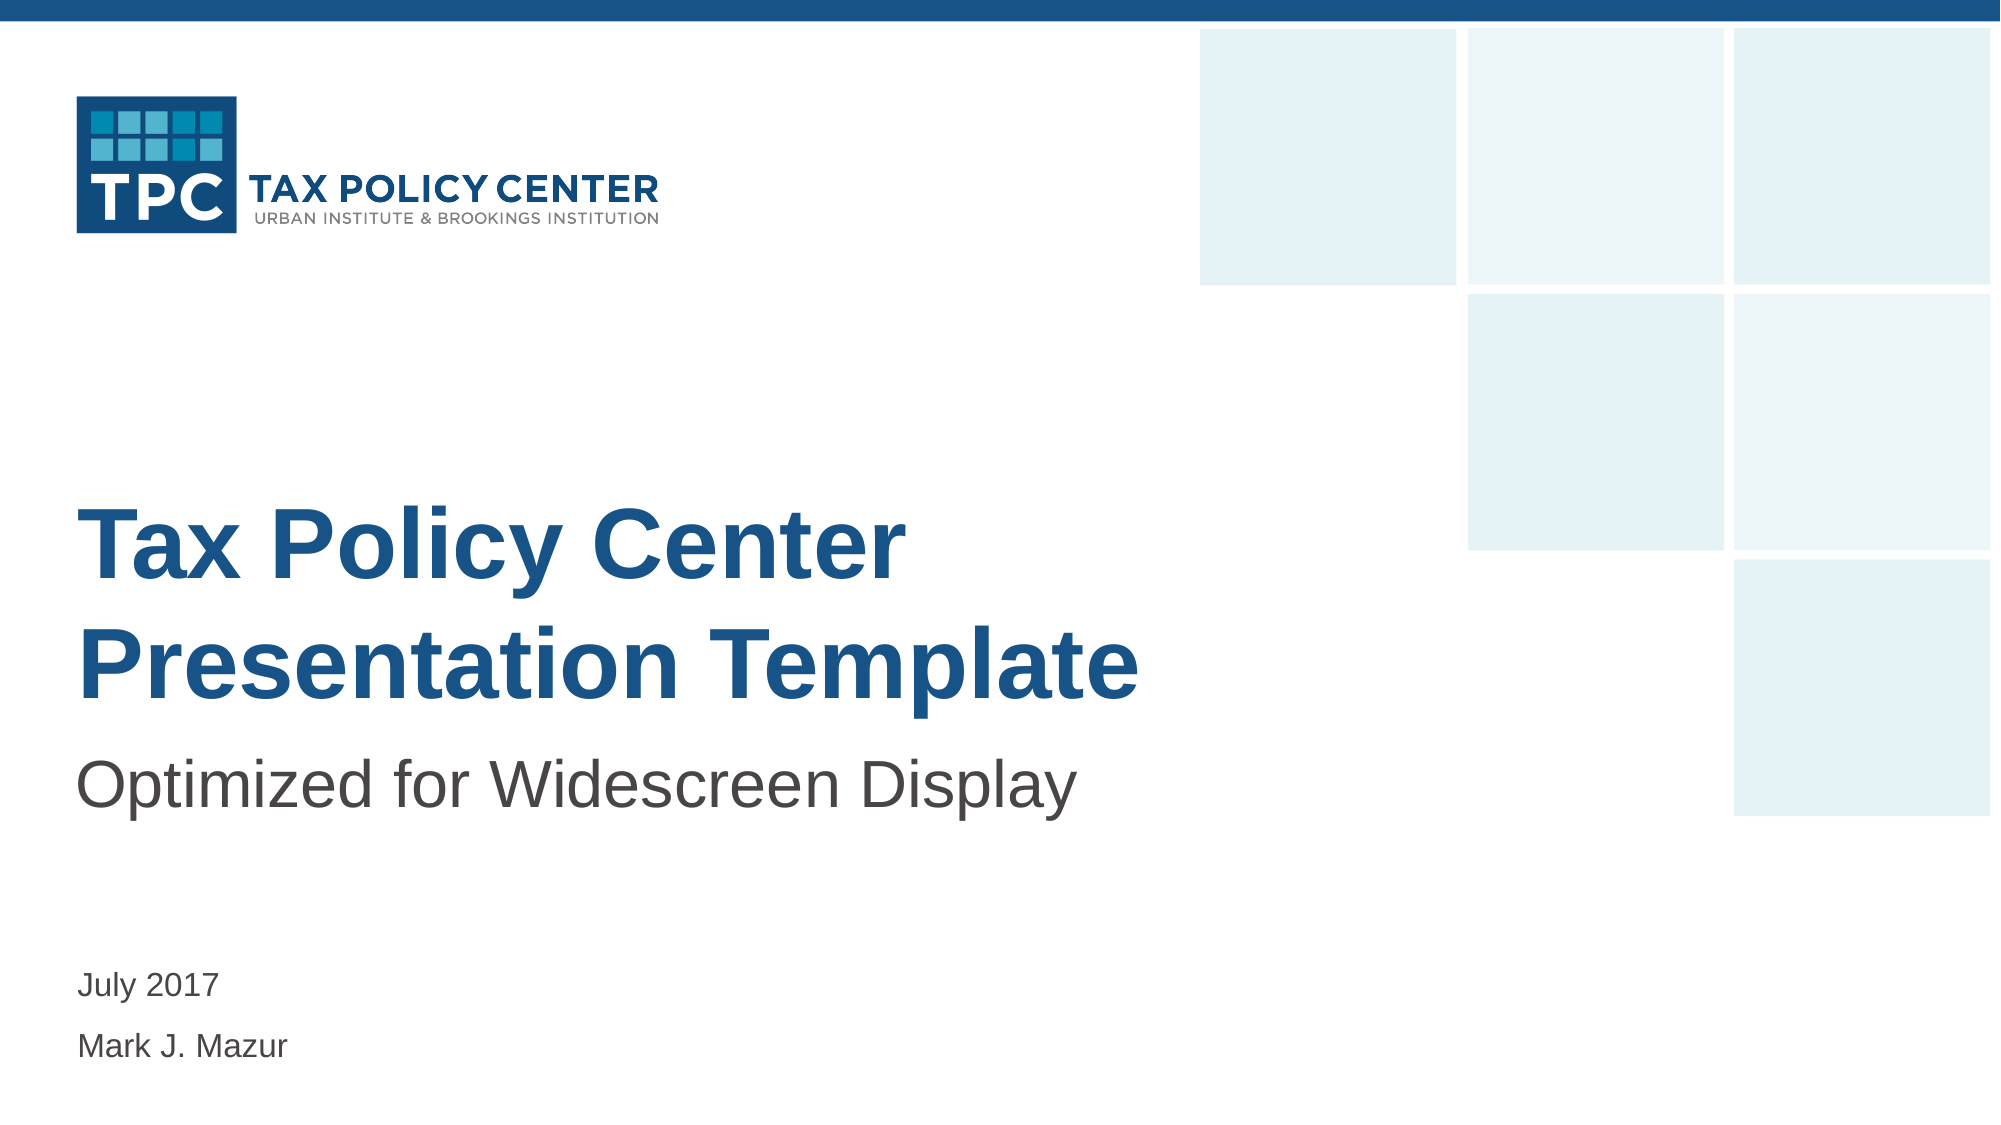

# Tax Policy Center Presentation Template

Optimized for Widescreen Display
July 2017
Mark J. Mazur